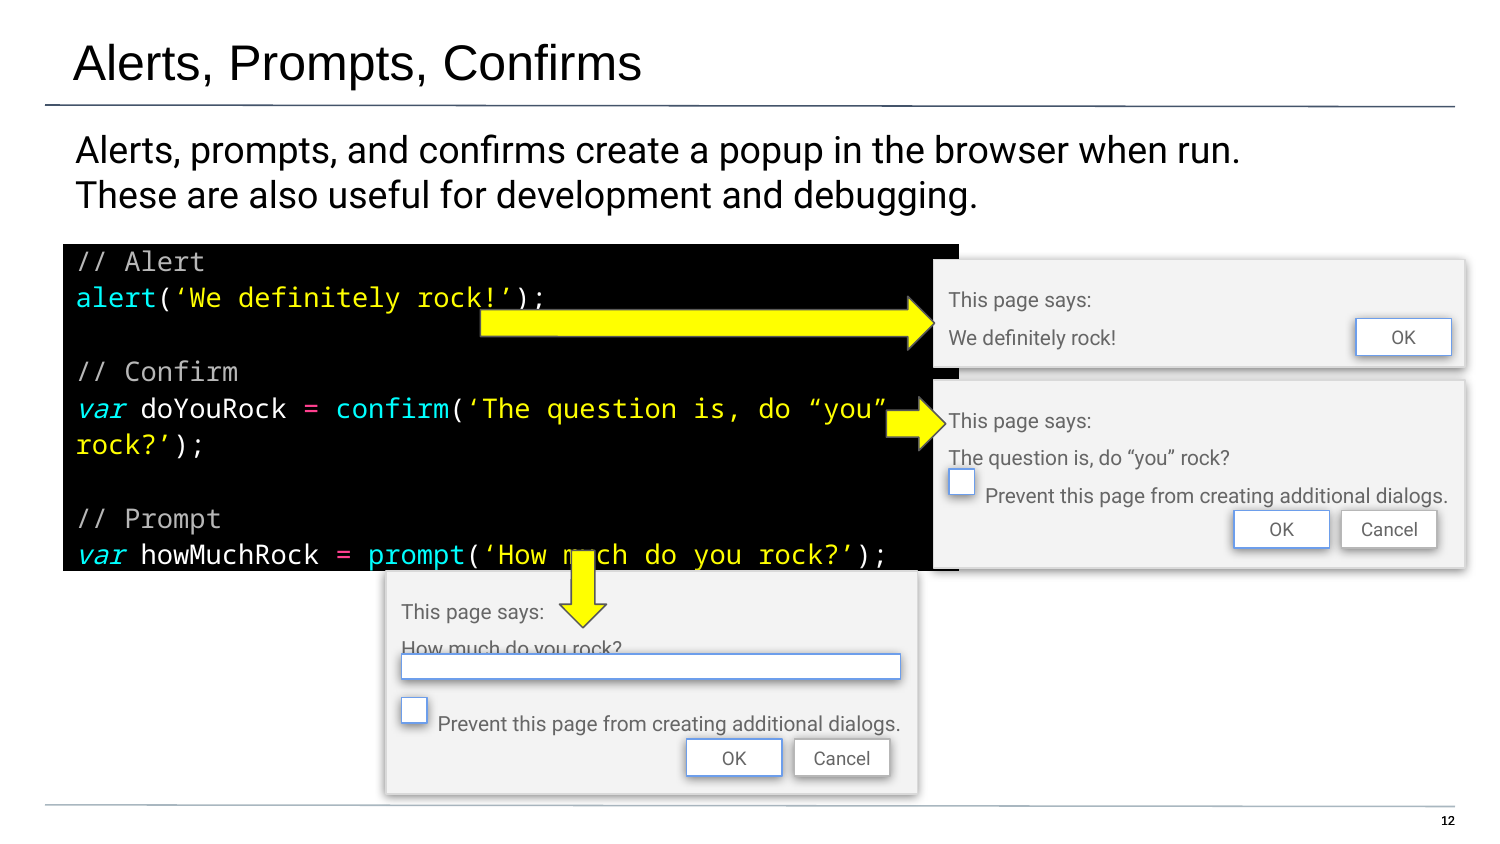

# Alerts, Prompts, Confirms
Alerts, prompts, and confirms create a popup in the browser when run.
These are also useful for development and debugging.

| // Alert alert(‘We definitely rock!’); // Confirm var doYouRock = confirm(‘The question is, do “you” rock?’); // Prompt var howMuchRock = prompt(‘How much do you rock?’); |
| --- |
This page says:
We definitely rock!
OK

This page says:
The question is, do “you” rock?
       Prevent this page from creating additional dialogs.

OK
Cancel

This page says:
How much do you rock?

       Prevent this page from creating additional dialogs.

OK
Cancel

12